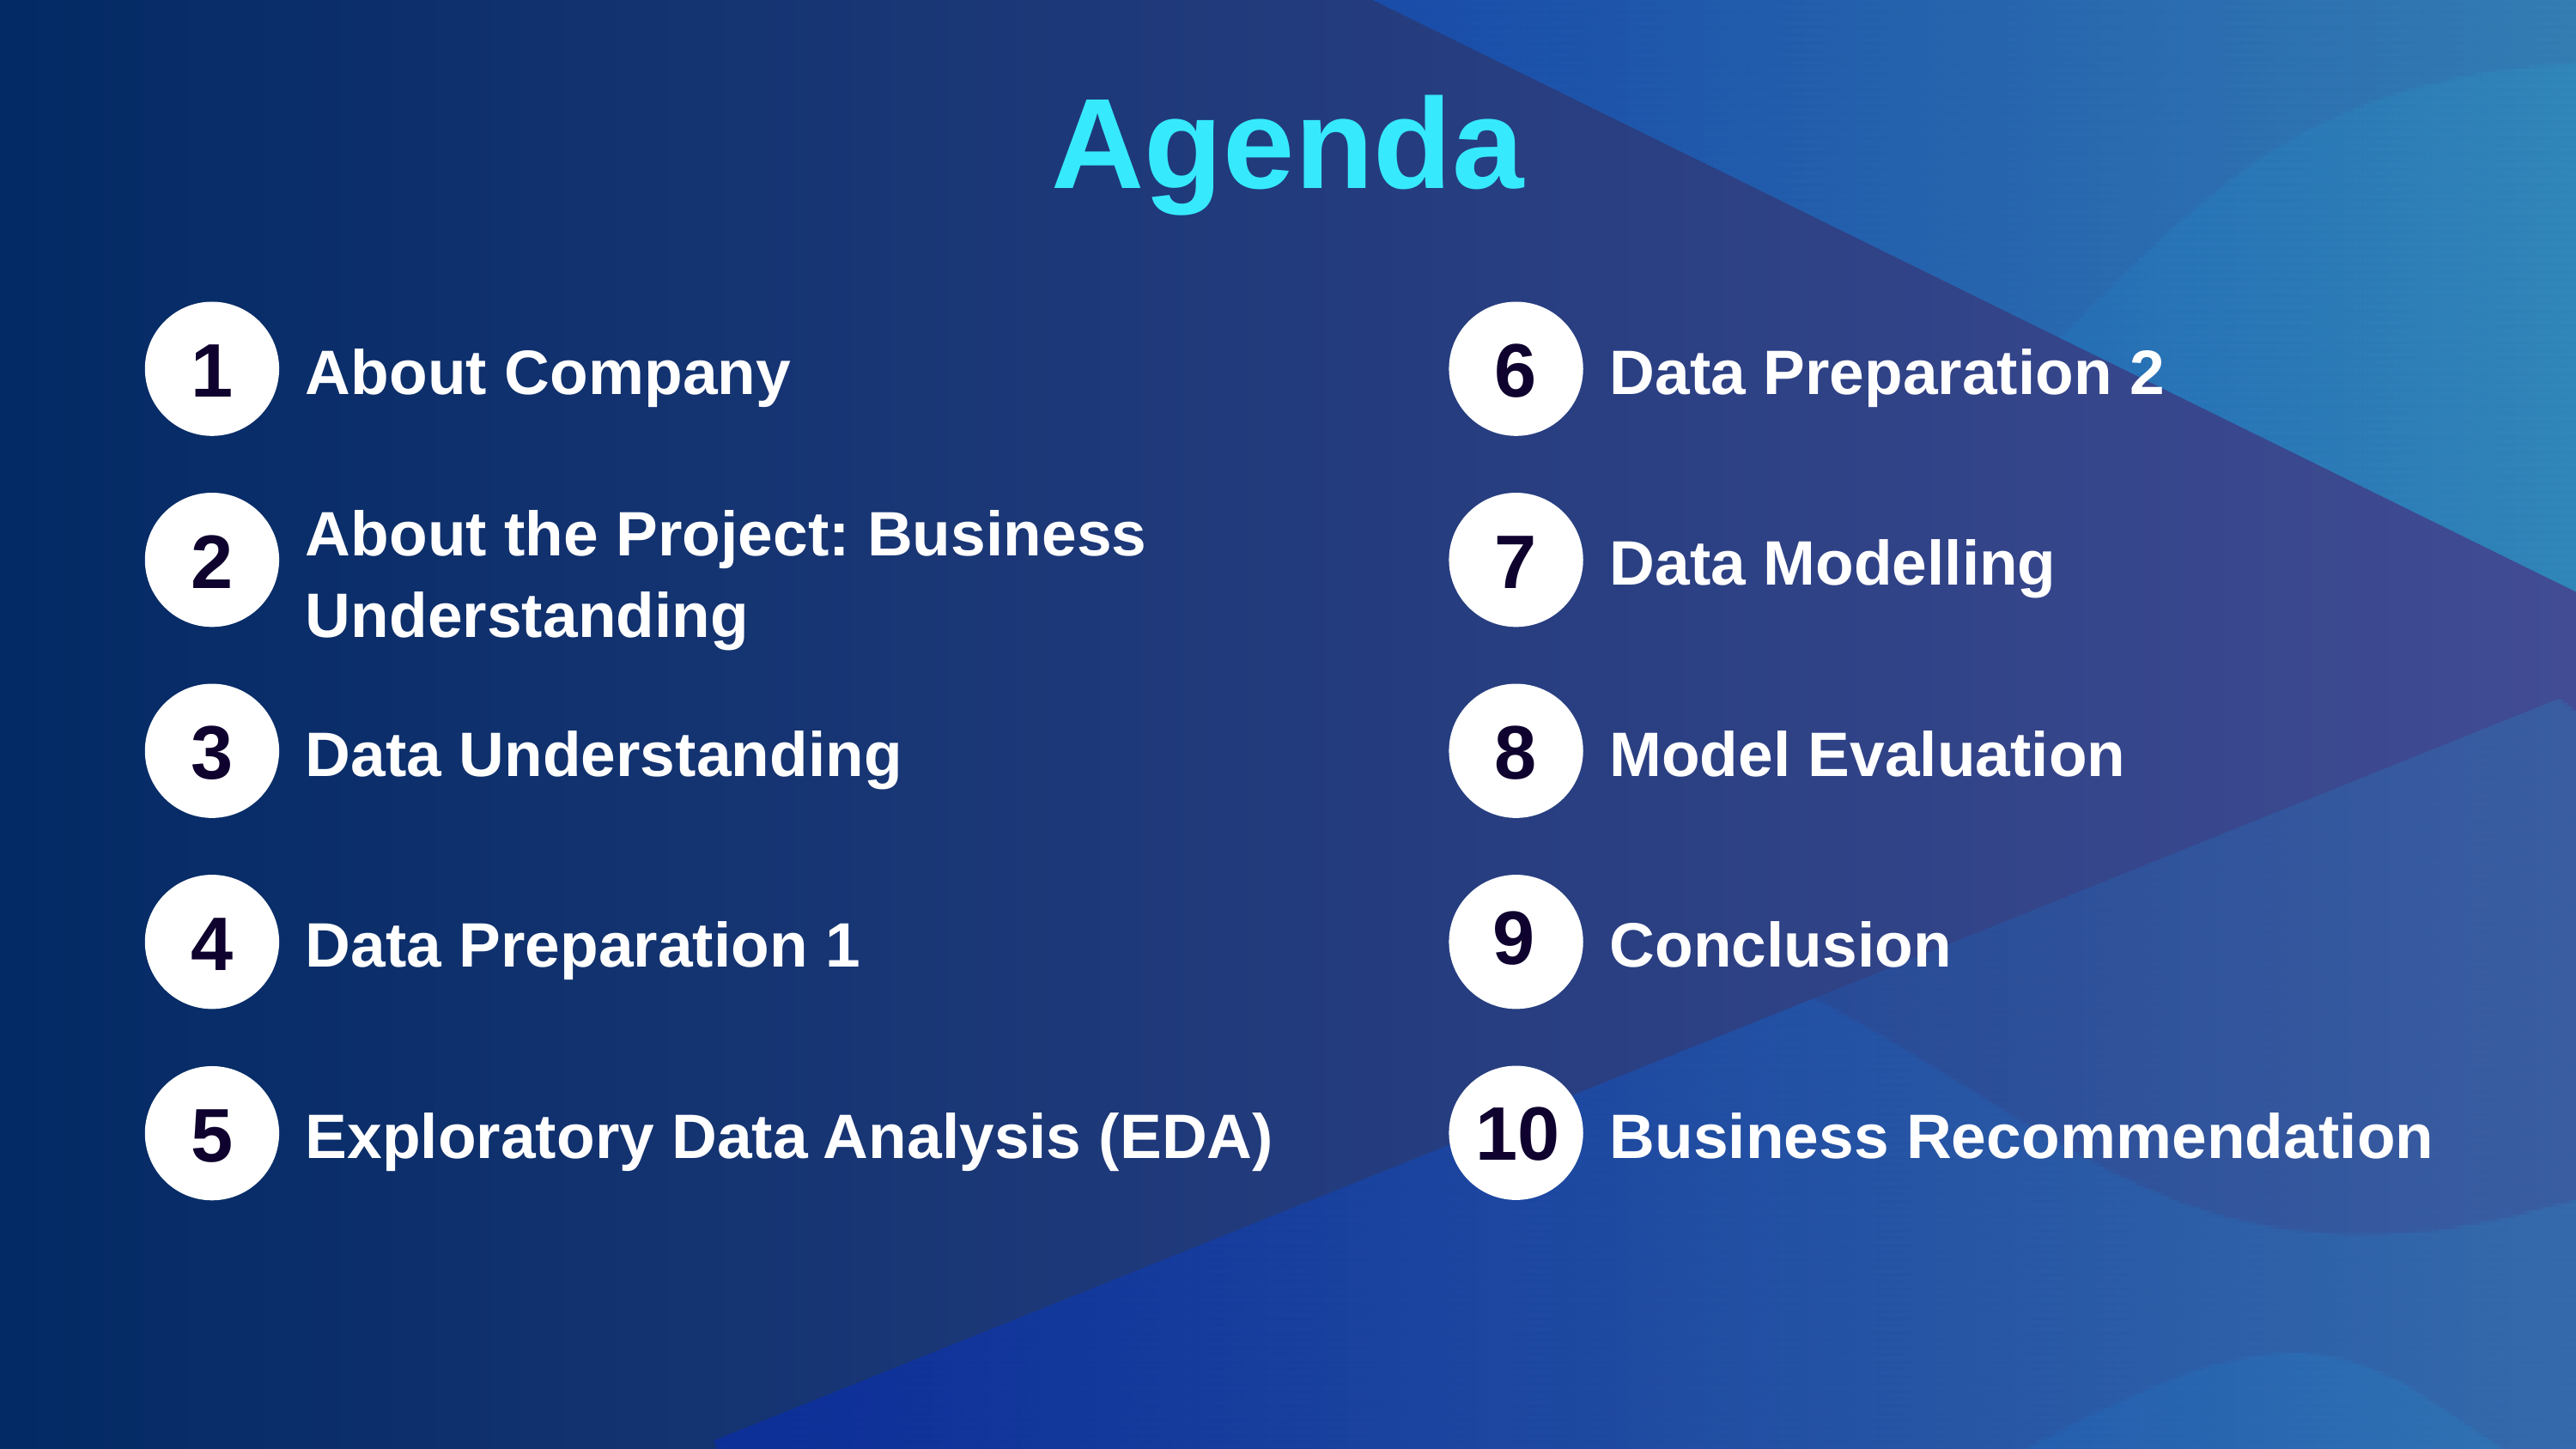

Agenda

1
1

1
6
About Company
Data Preparation 2
About the Project: Business Understanding

1
2

1
7
Data Modelling

1
3

1
8
Data Understanding
Model Evaluation

1
4

1
9
Data Preparation 1
Conclusion

1

1
5
10
Business Recommendation
Exploratory Data Analysis (EDA)